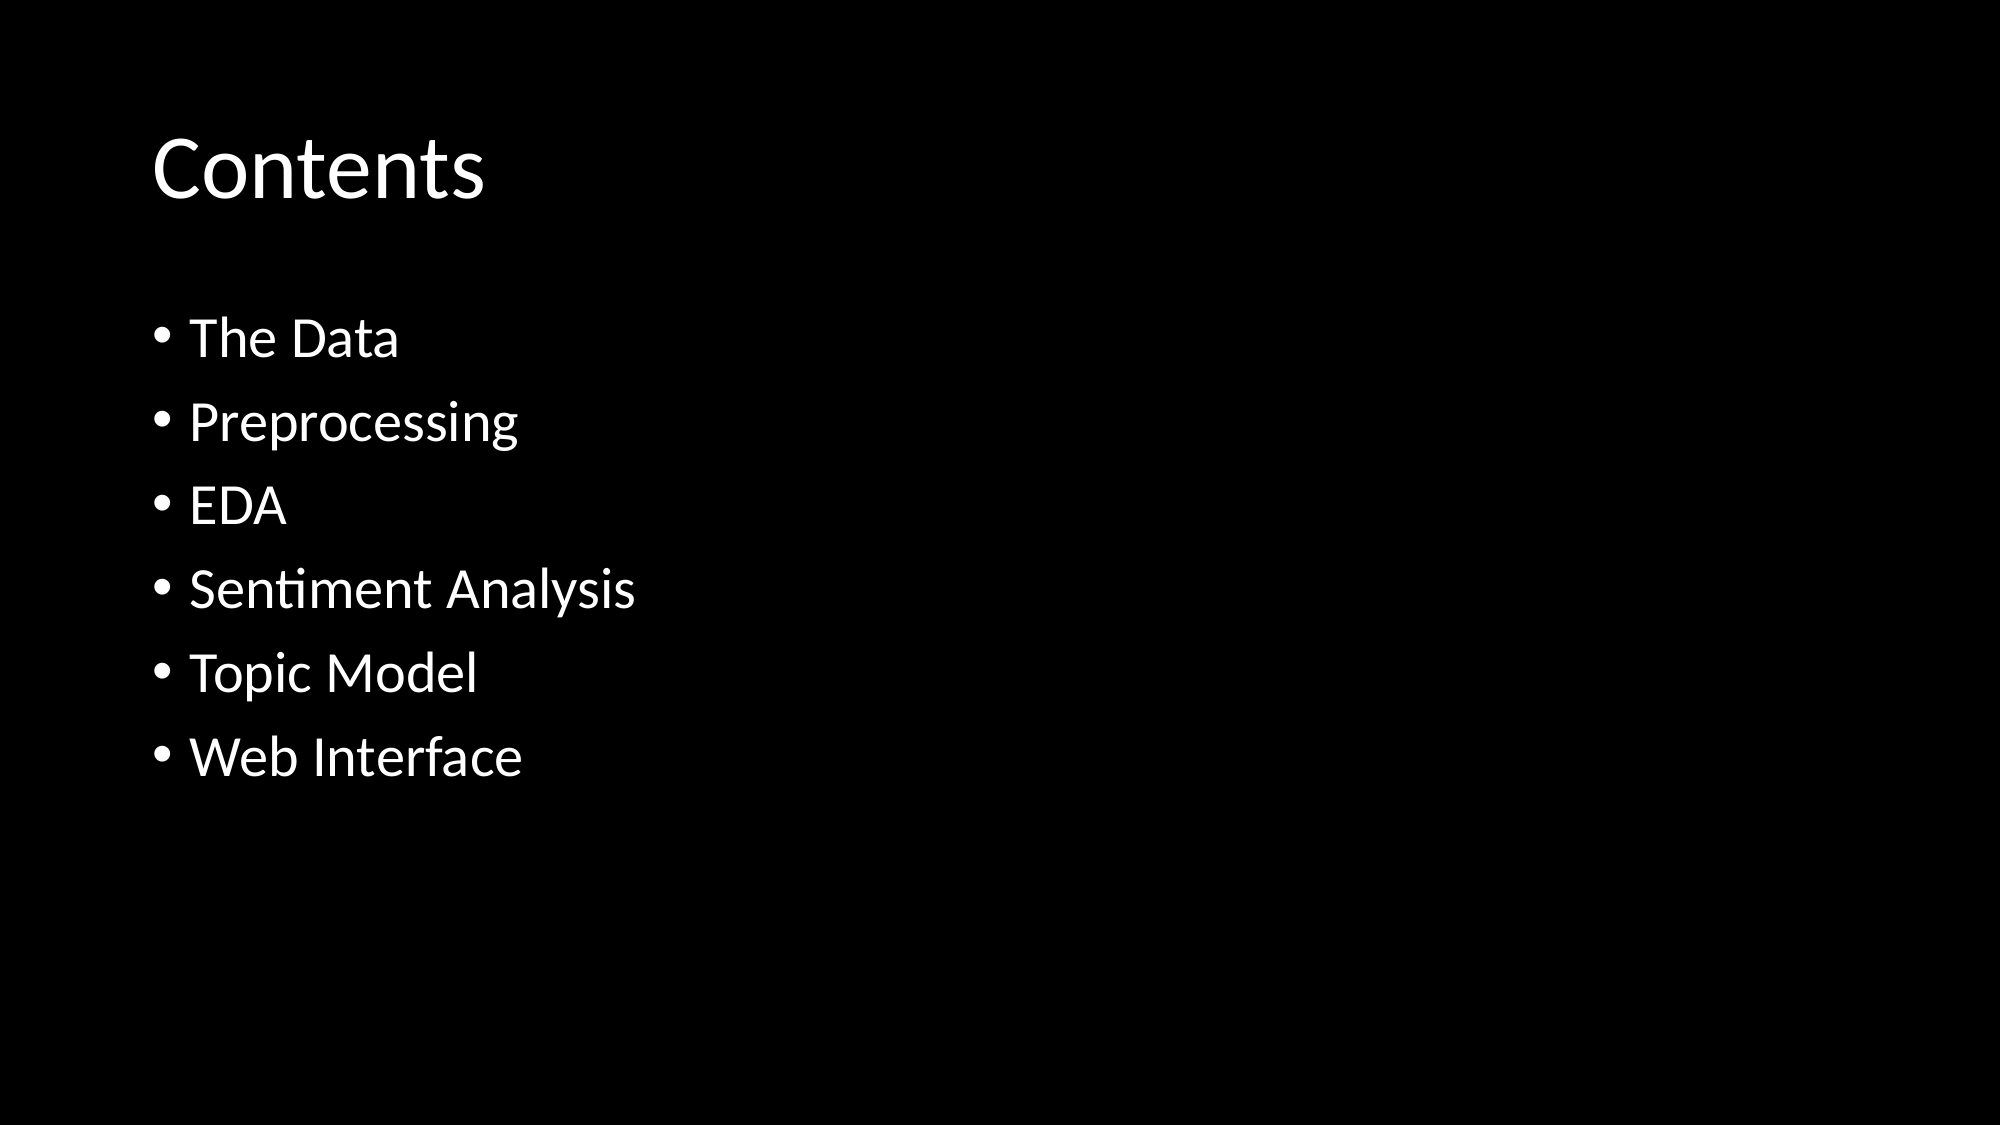

# Contents
The Data
Preprocessing
EDA
Sentiment Analysis
Topic Model
Web Interface